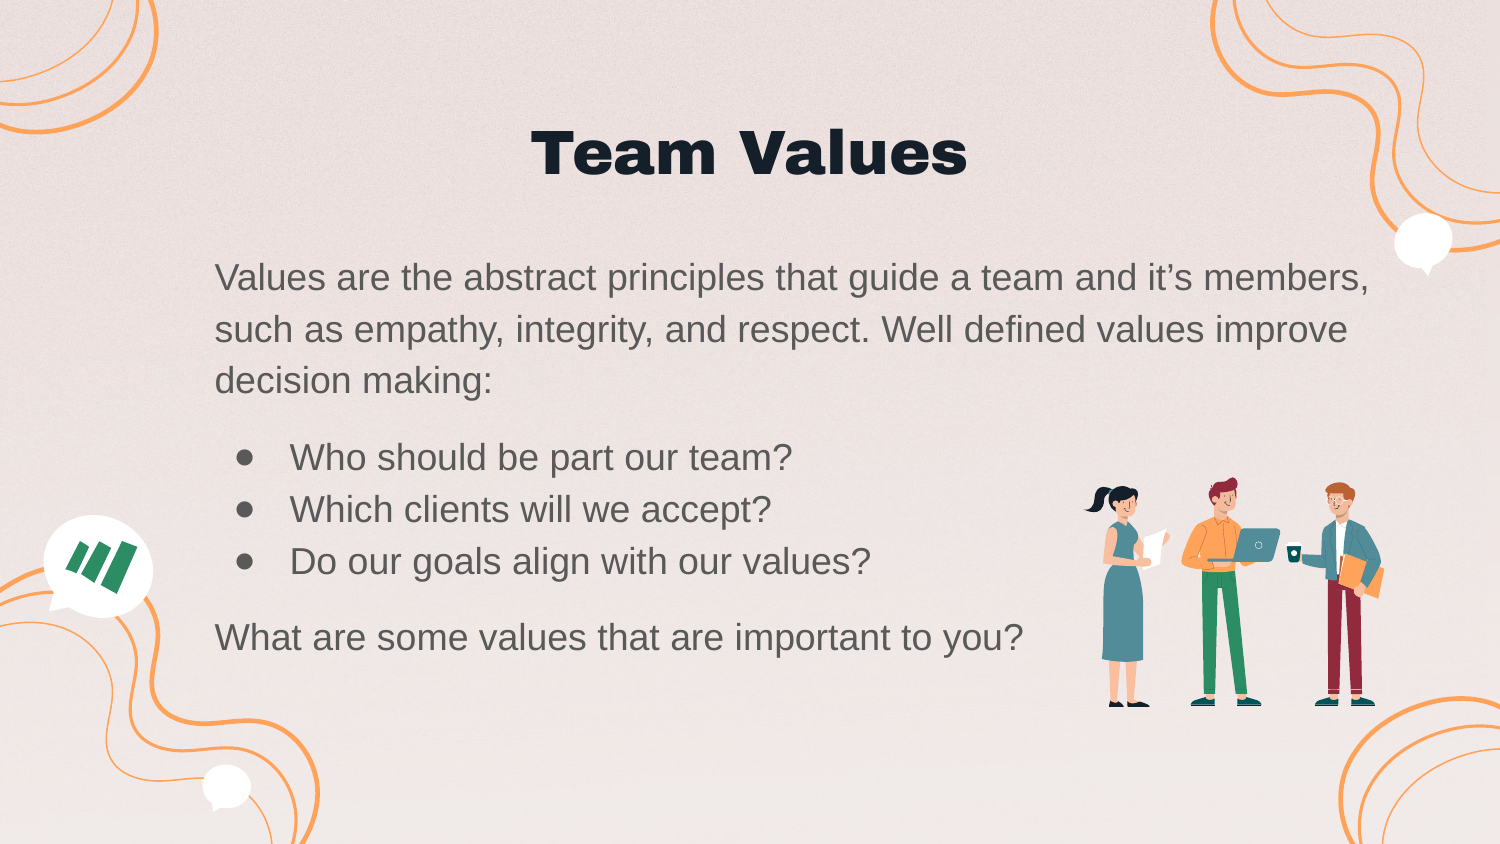

Team Values

Values are the abstract principles that guide a team and it’s members, such as empathy, integrity, and respect. Well defined values improve decision making:
Who should be part our team?
Which clients will we accept?
Do our goals align with our values?
What are some values that are important to you?